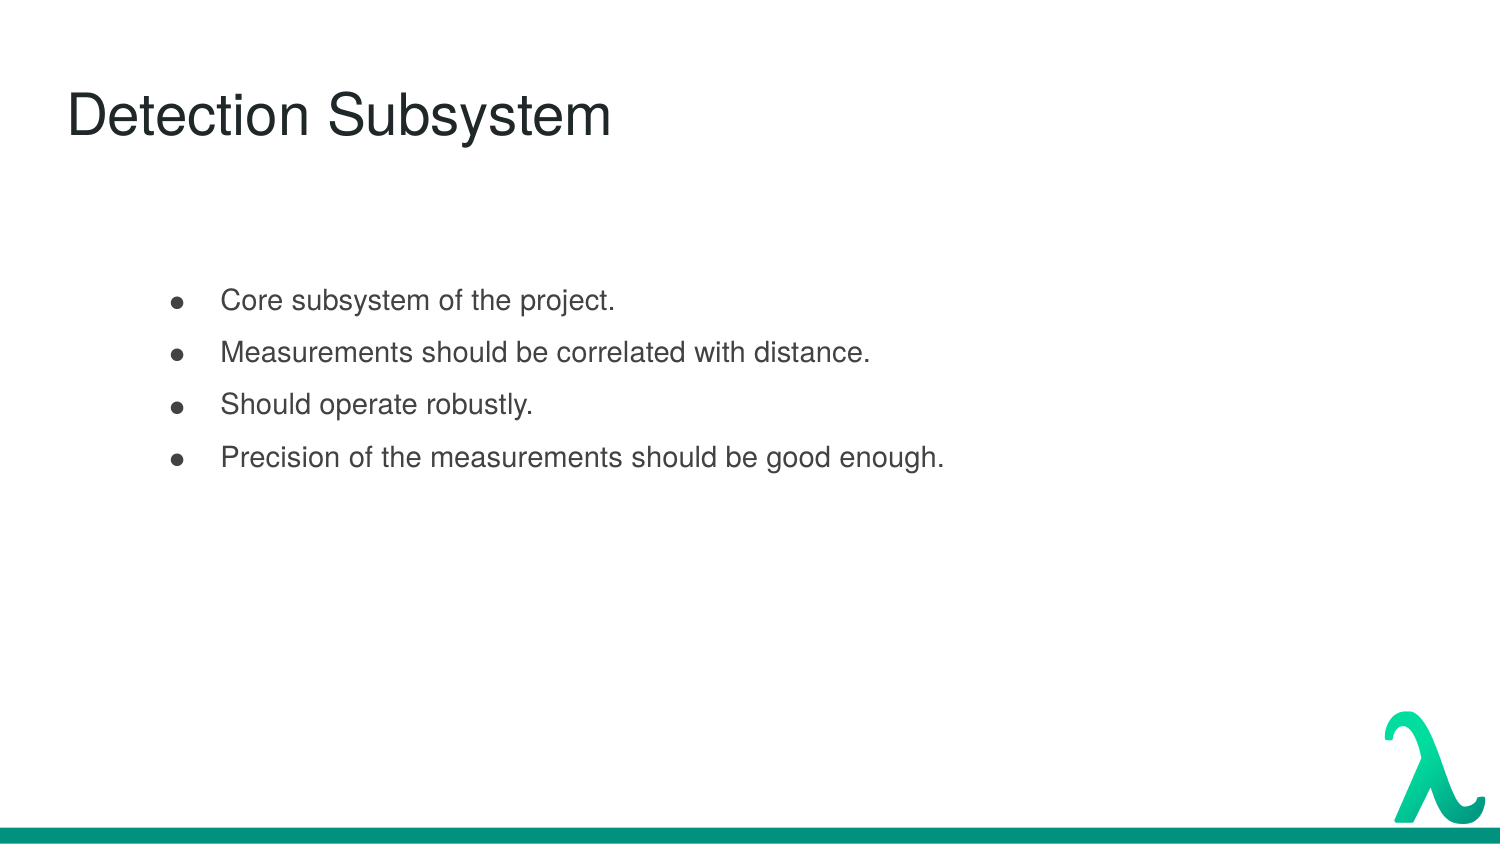

# Detection Subsystem
Core subsystem of the project.
Measurements should be correlated with distance.
Should operate robustly.
Precision of the measurements should be good enough.